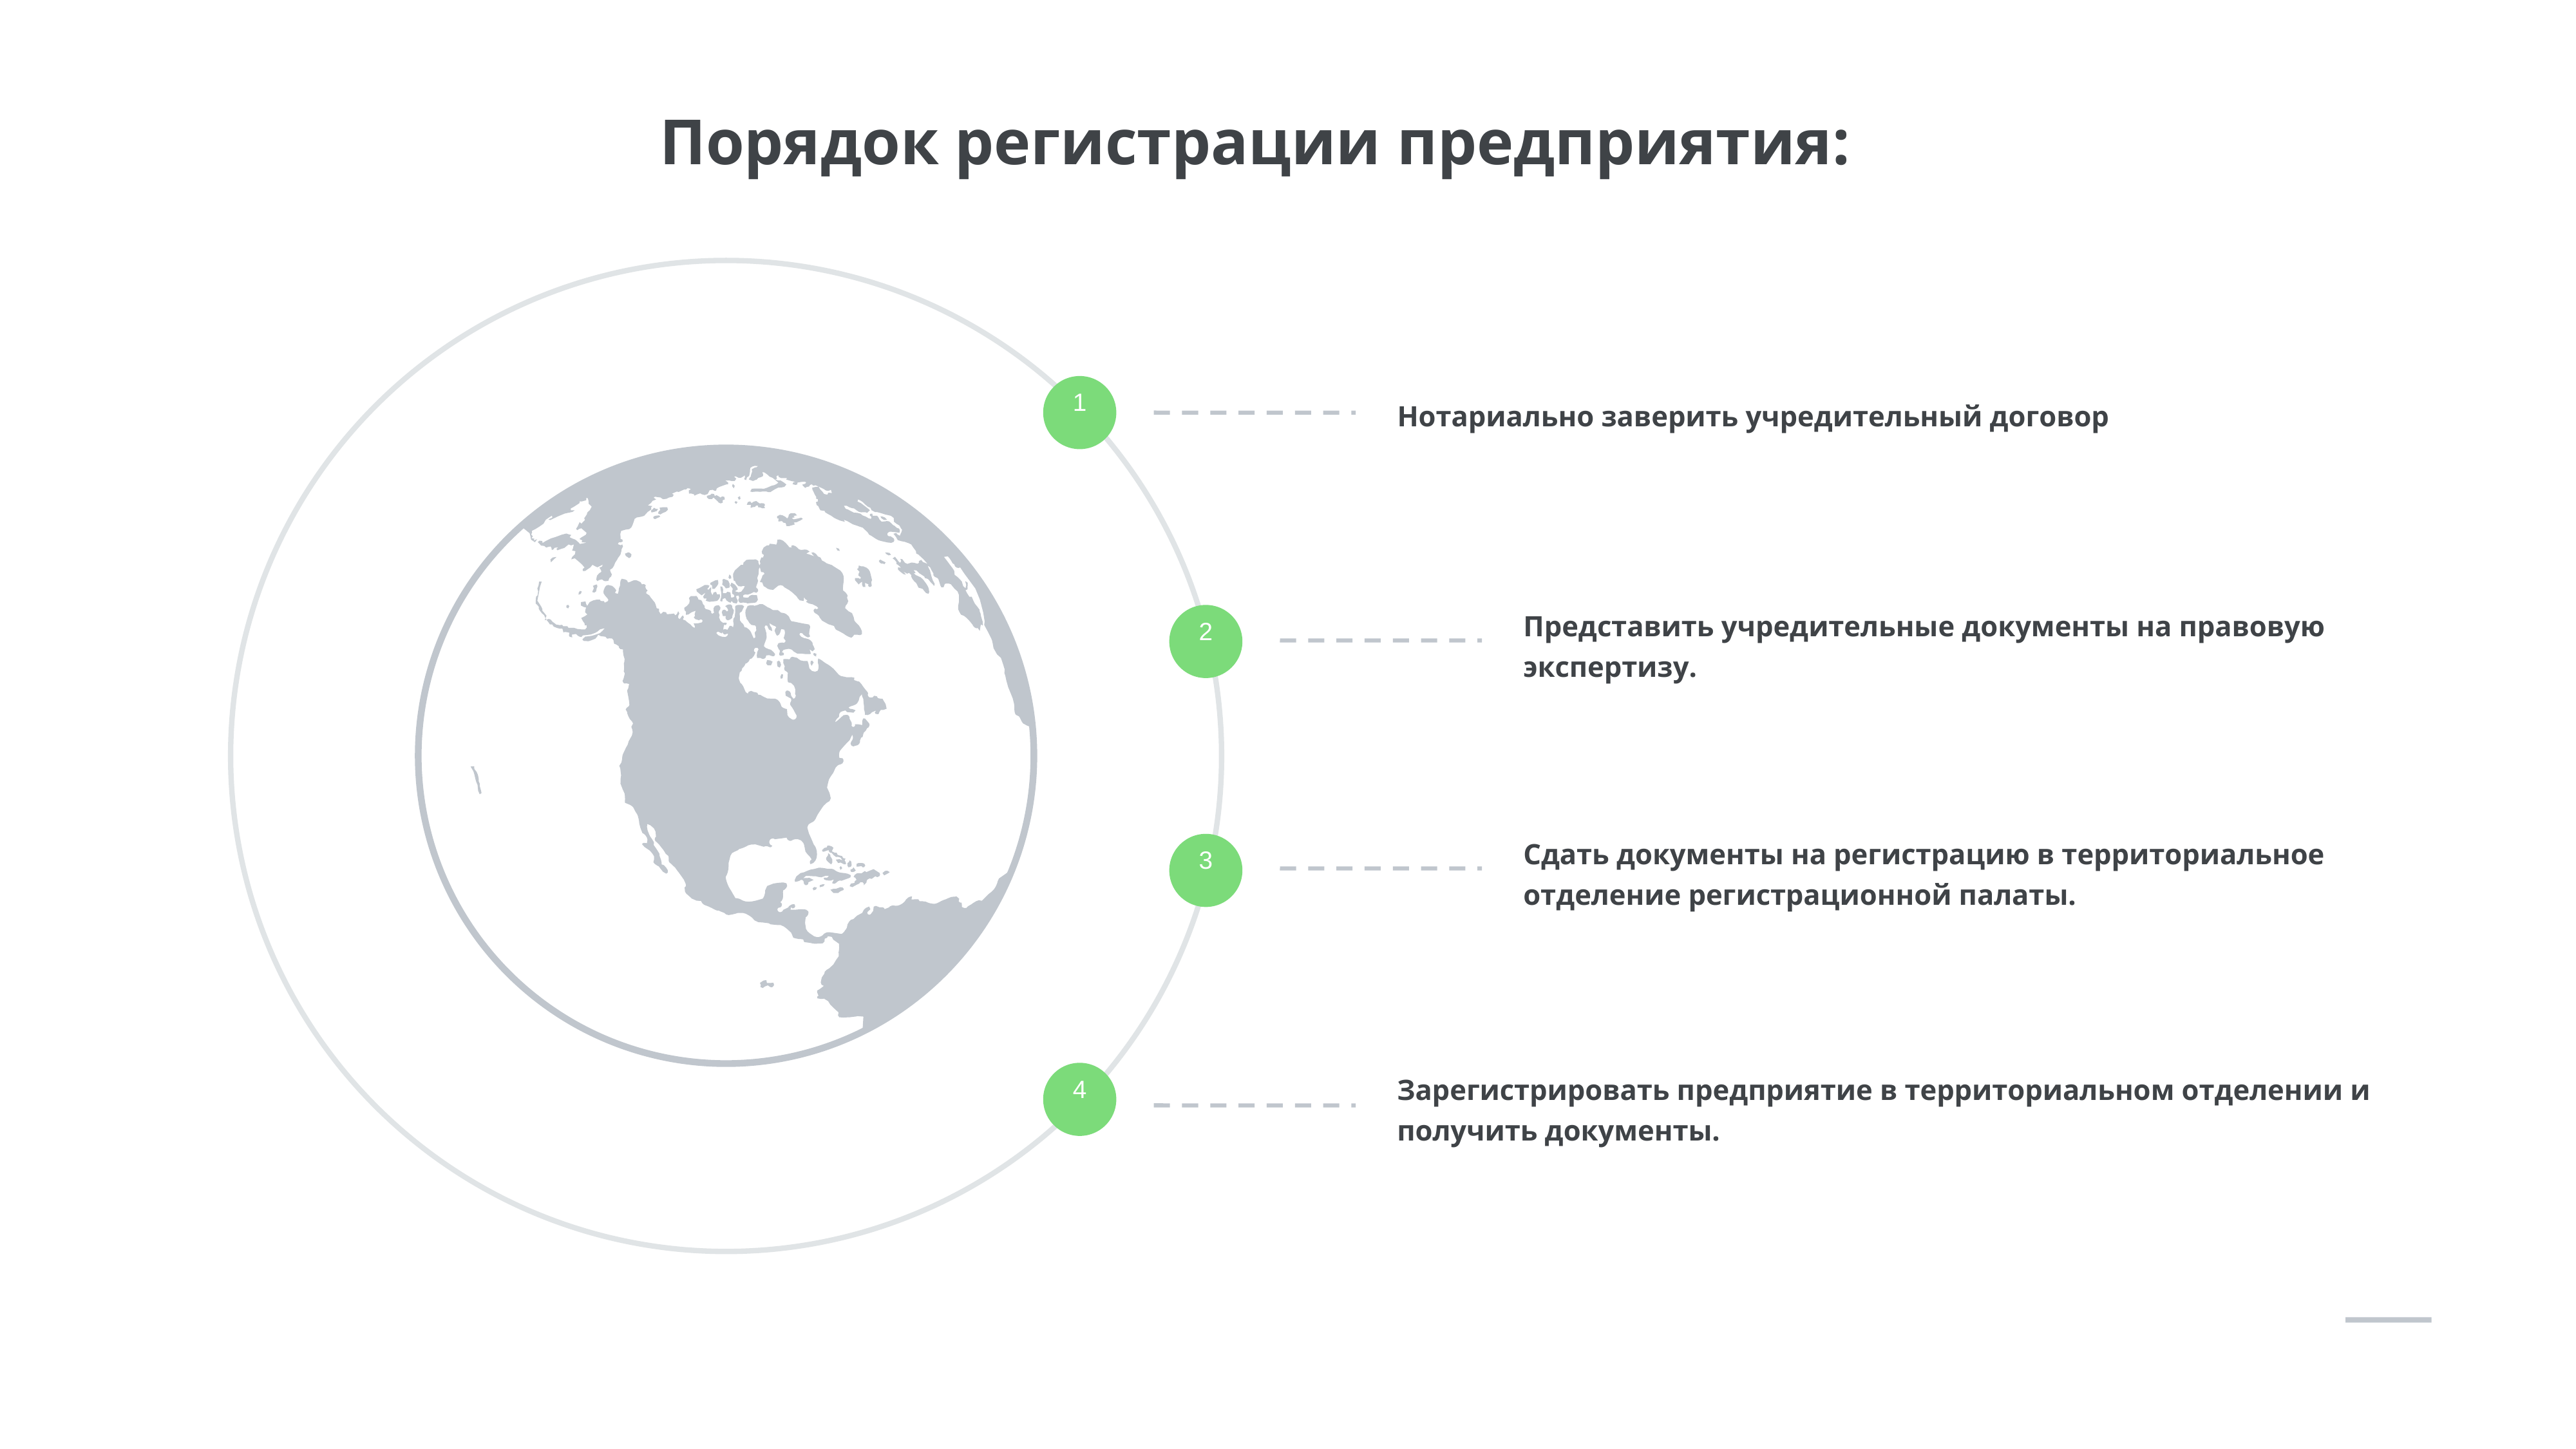

Порядок регистрации предприятия:

1
Нотариально заверить учредительный договор

2
Представить учредительные документы на правовую экспертизу.

3
Сдать документы на регистрацию в территориальное отделение регистрационной палаты.

4
Зарегистрировать предприятие в территориальном отделении и получить документы.